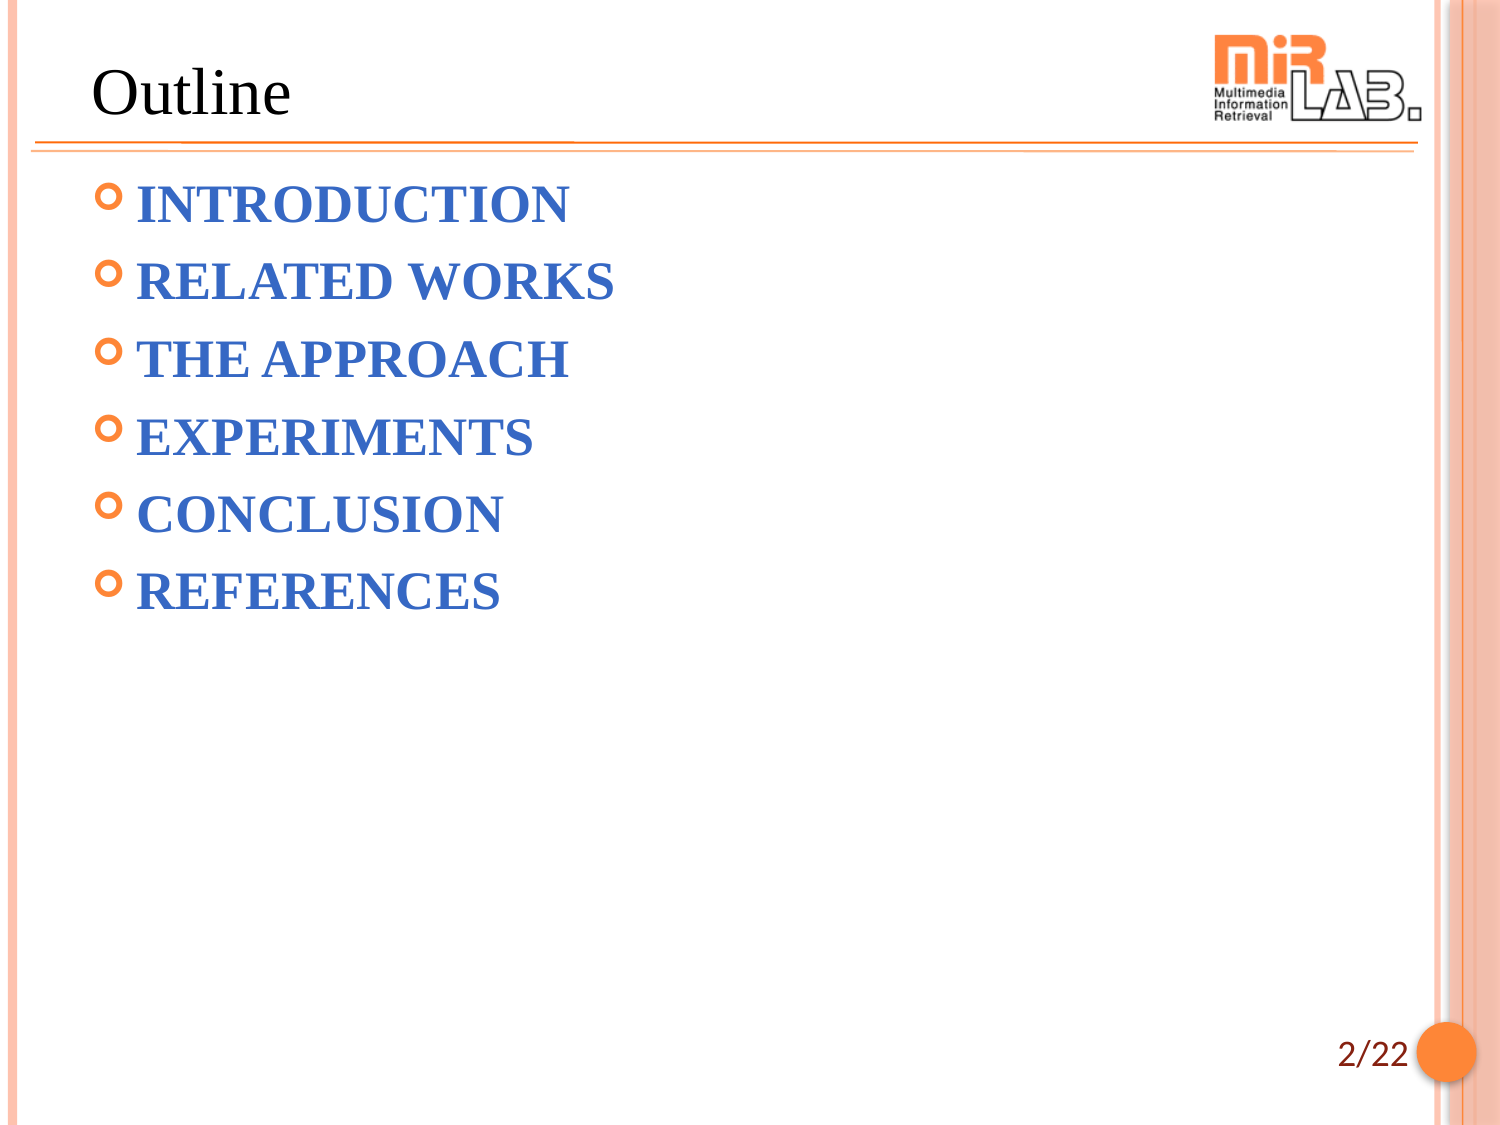

# Outline
INTRODUCTION
RELATED WORKS
THE APPROACH
EXPERIMENTS
CONCLUSION
REFERENCES